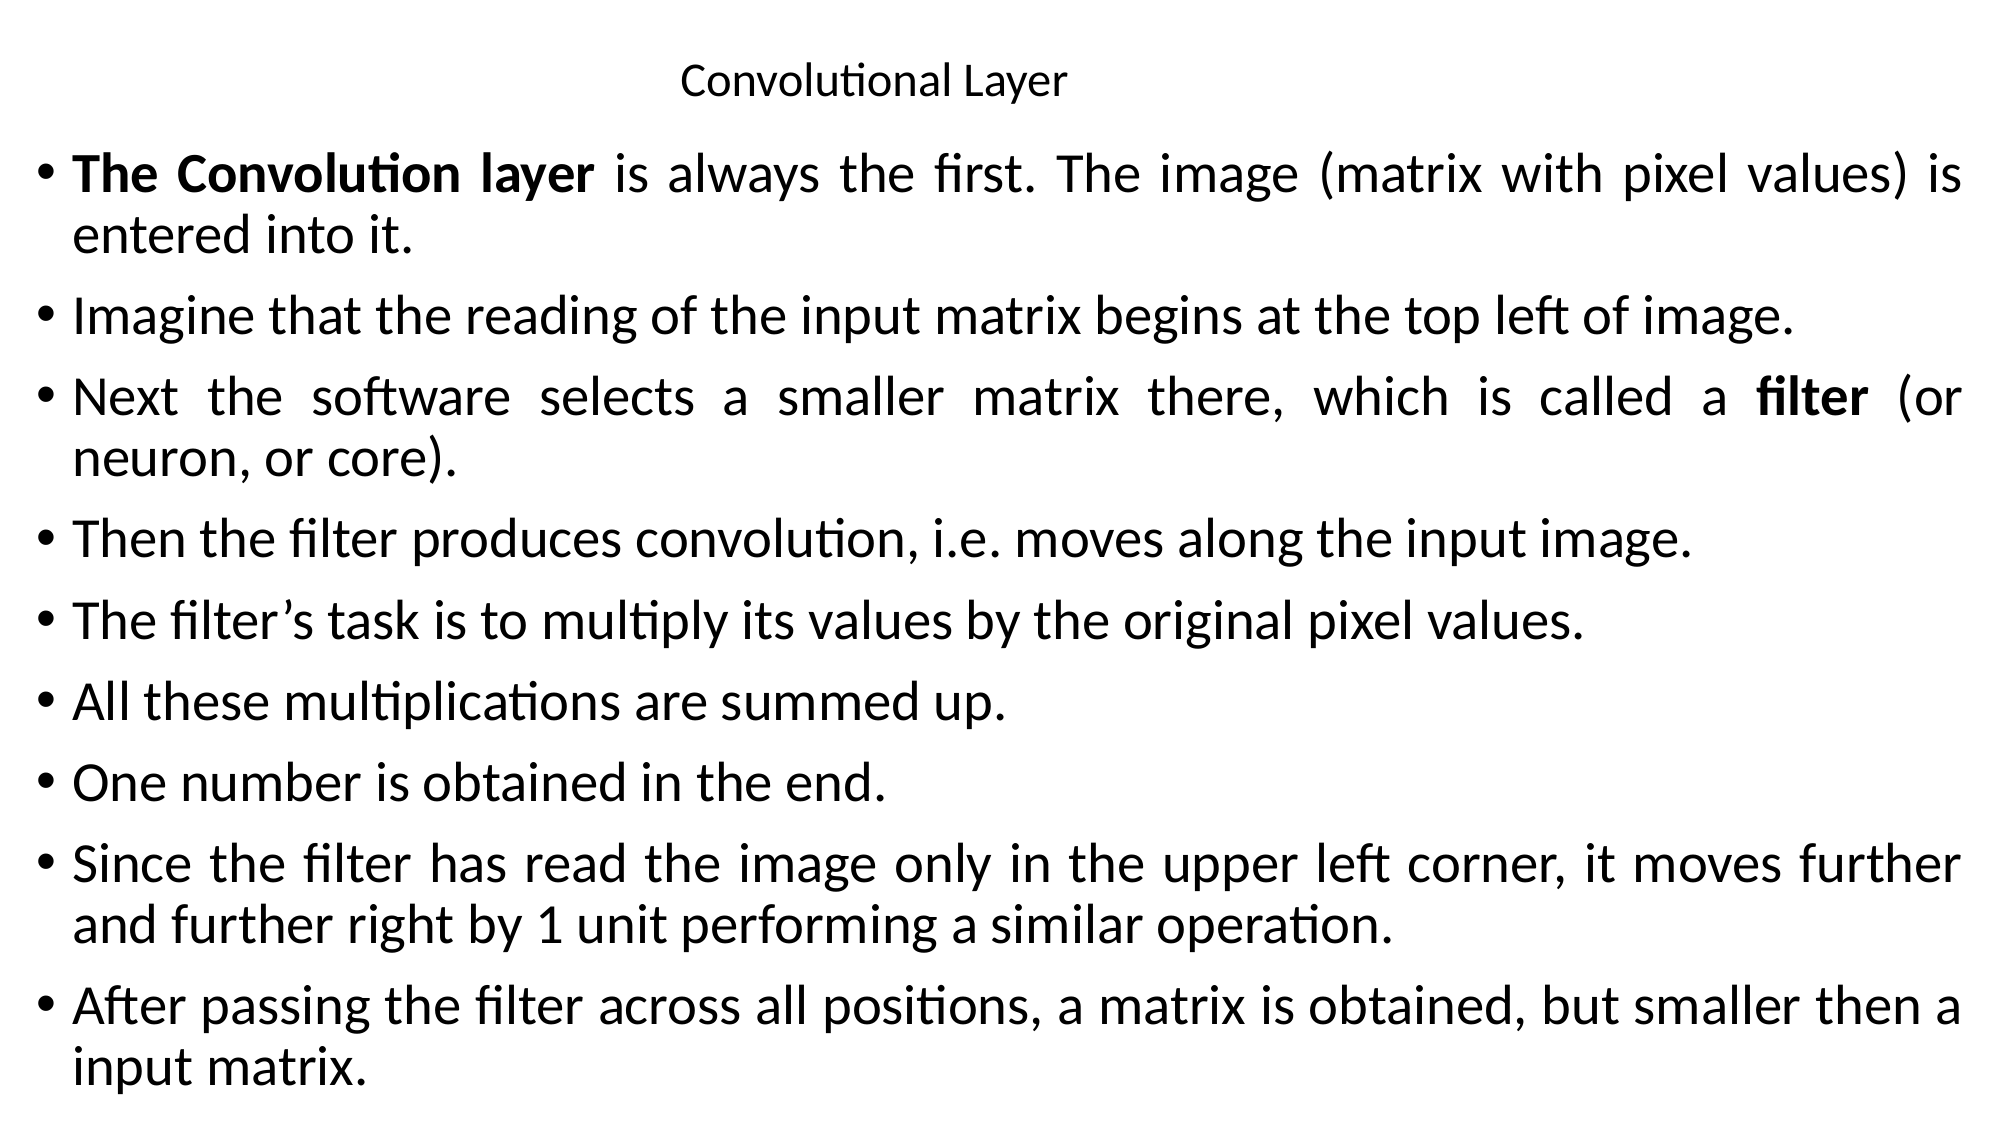

# Convolutional Layer
The Convolution layer is always the first. Тhe image (matrix with pixel values) is entered into it.
Imagine that the reading of the input matrix begins at the top left of image.
Next the software selects a smaller matrix there, which is called a filter (or neuron, or core).
Then the filter produces convolution, i.e. moves along the input image.
The filter’s task is to multiply its values by the original pixel values.
All these multiplications are summed up.
One number is obtained in the end.
Since the filter has read the image only in the upper left corner, it moves further and further right by 1 unit performing a similar operation.
After passing the filter across all positions, a matrix is obtained, but smaller then a input matrix.